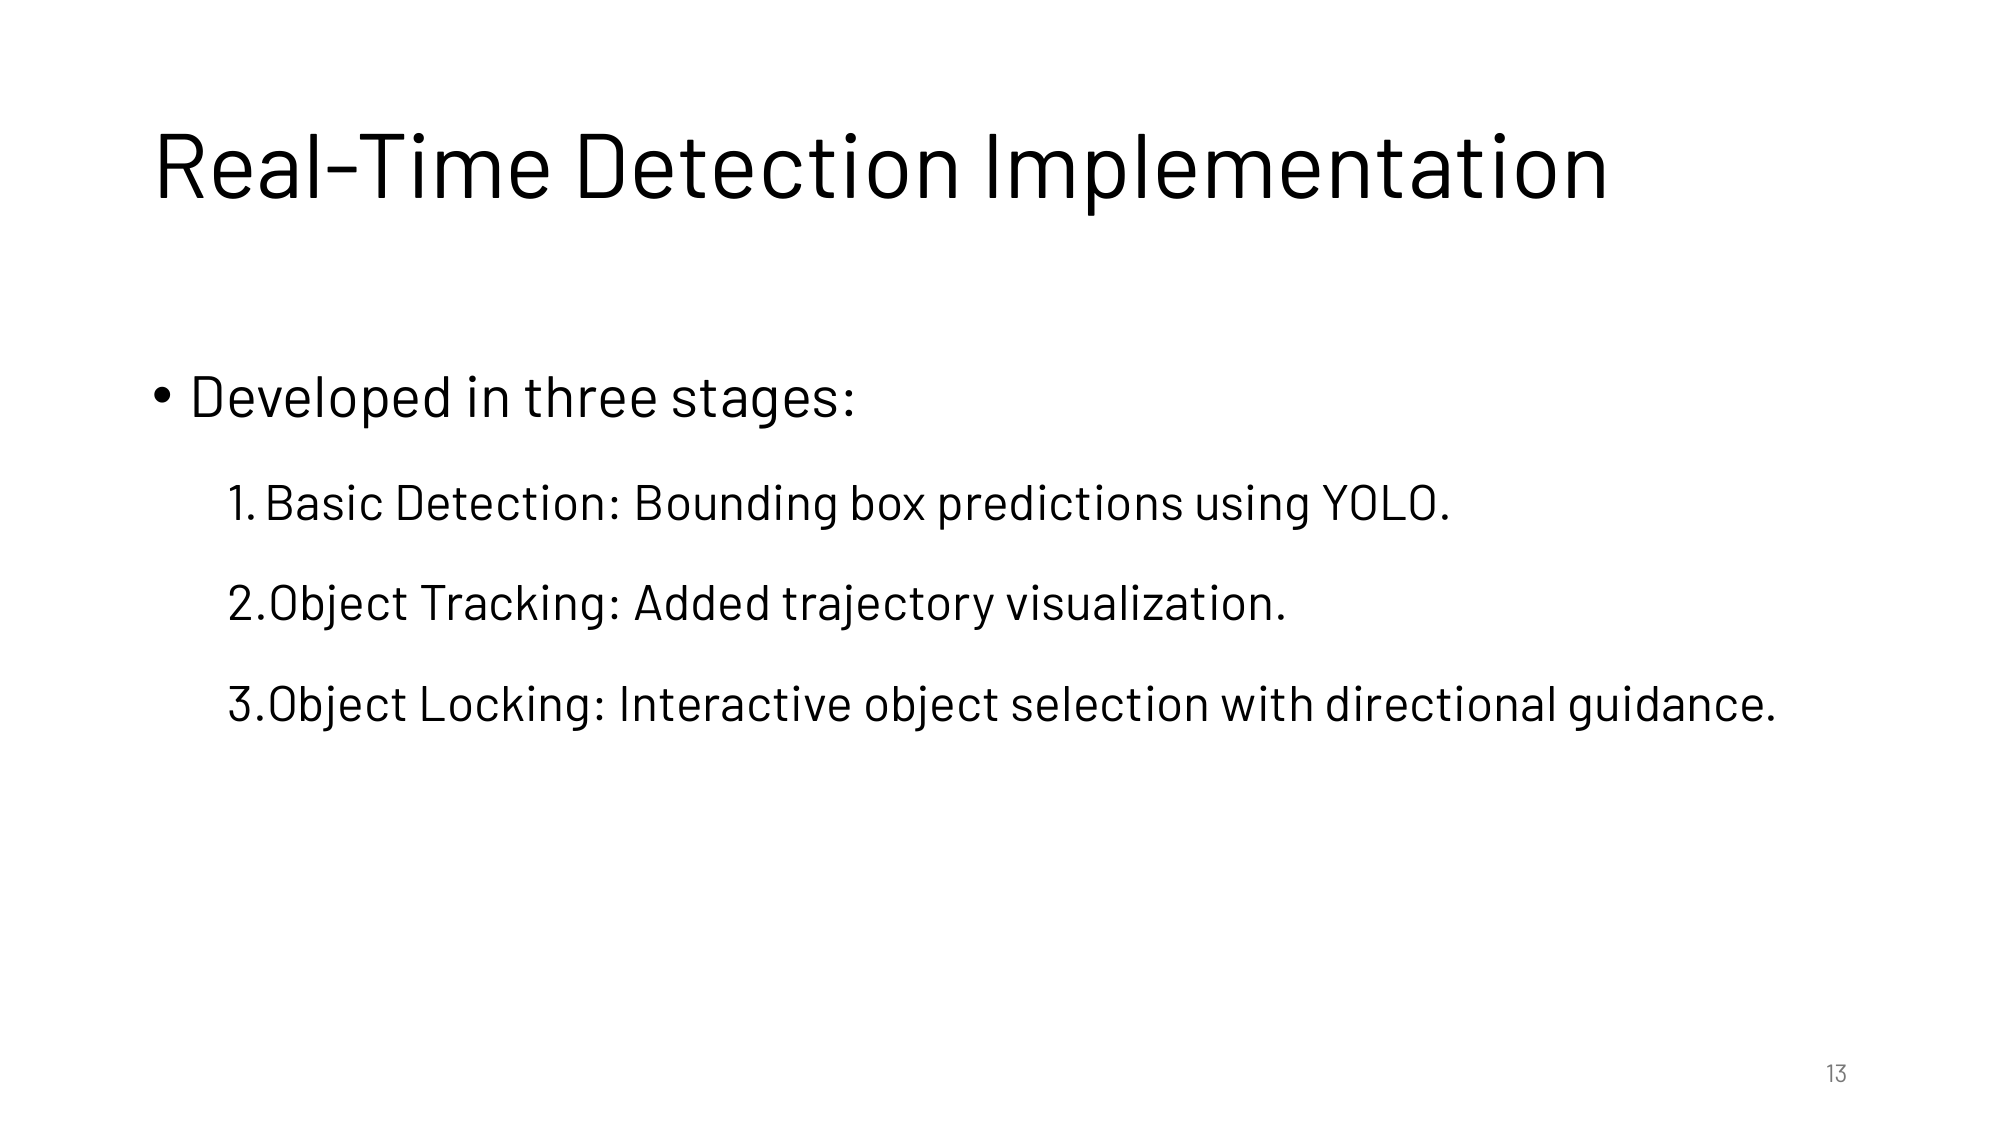

# Real-Time Detection Implementation
Developed in three stages:
Basic Detection: Bounding box predictions using YOLO.
Object Tracking: Added trajectory visualization.
Object Locking: Interactive object selection with directional guidance.
13